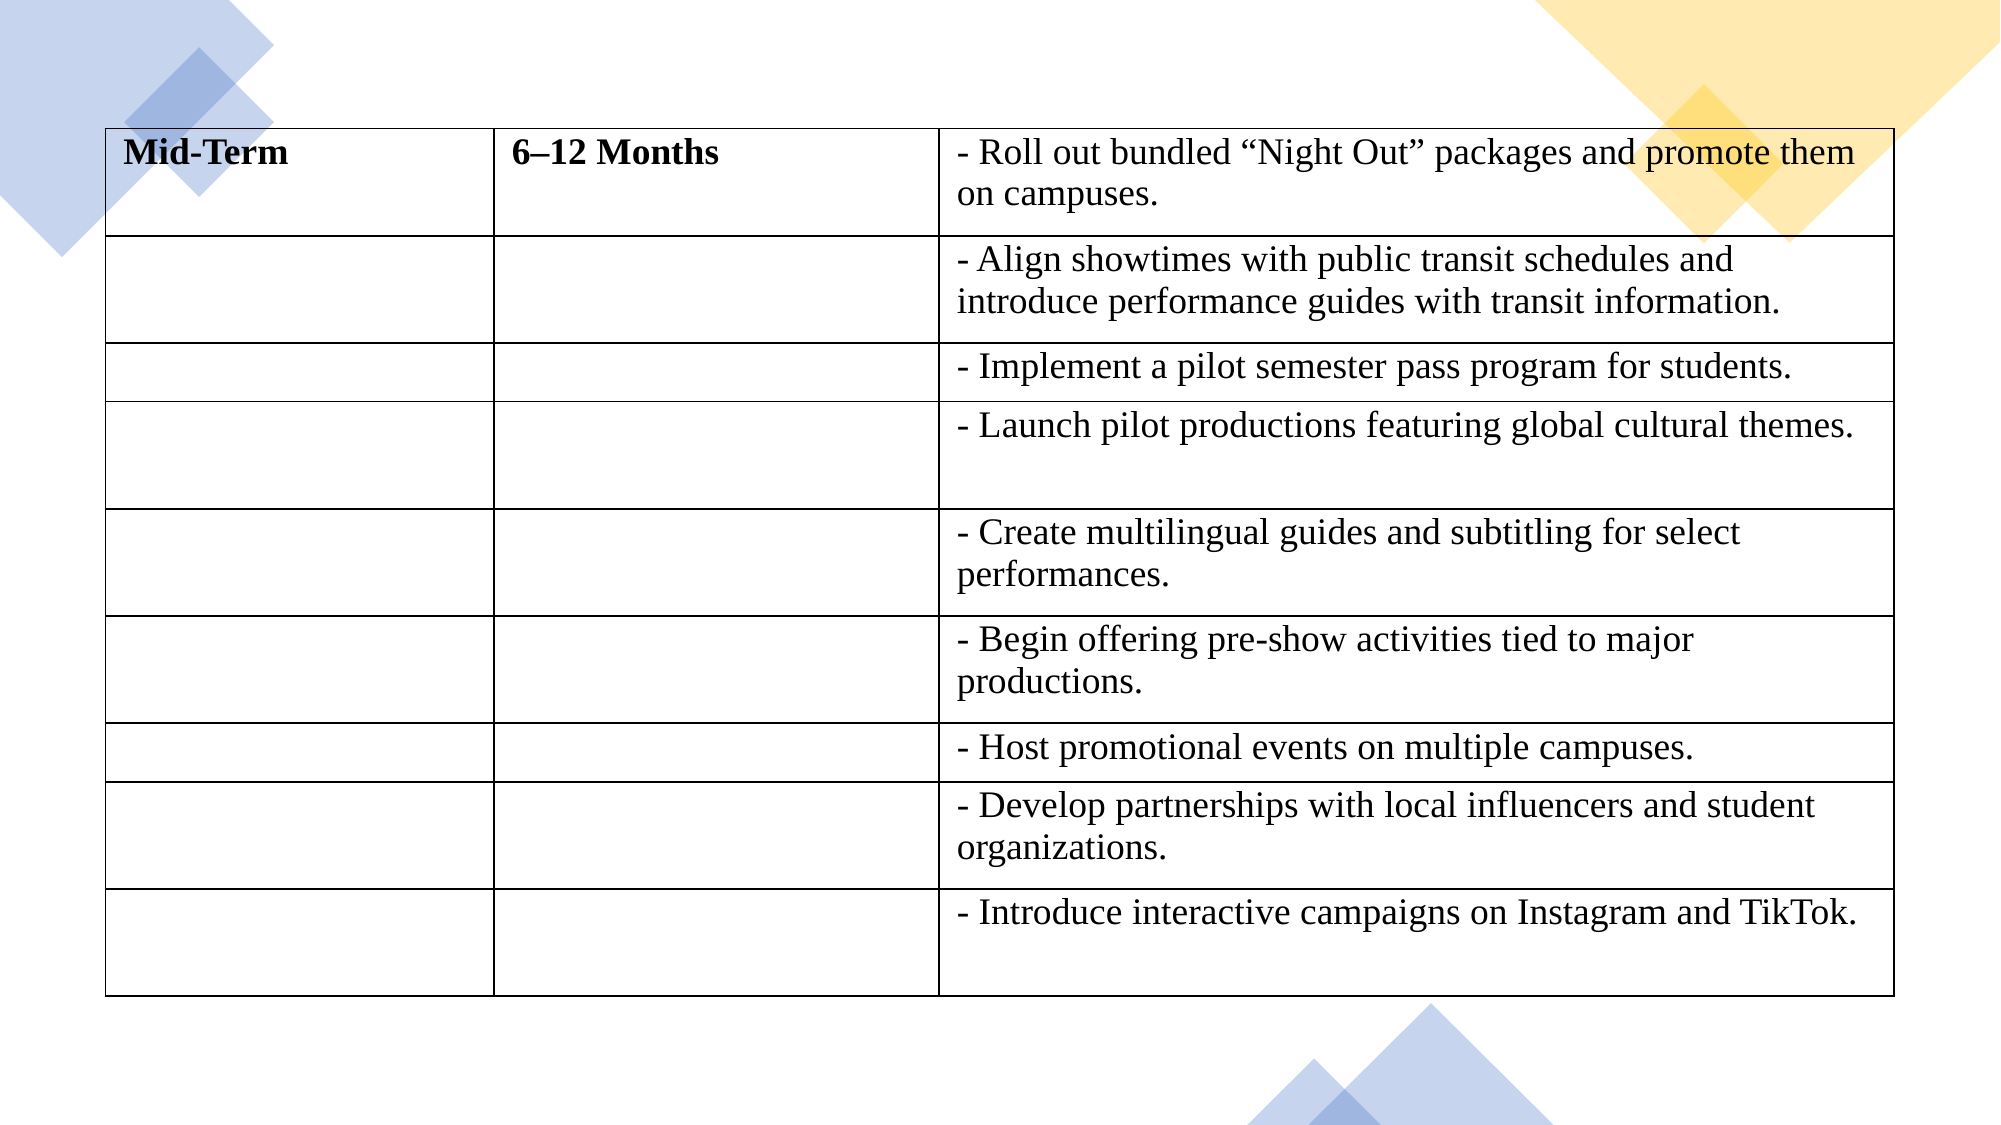

| Mid-Term | 6–12 Months | - Roll out bundled “Night Out” packages and promote them on campuses. |
| --- | --- | --- |
|  |  | - Align showtimes with public transit schedules and introduce performance guides with transit information. |
|  |  | - Implement a pilot semester pass program for students. |
|  |  | - Launch pilot productions featuring global cultural themes. |
|  |  | - Create multilingual guides and subtitling for select performances. |
|  |  | - Begin offering pre-show activities tied to major productions. |
|  |  | - Host promotional events on multiple campuses. |
|  |  | - Develop partnerships with local influencers and student organizations. |
|  |  | - Introduce interactive campaigns on Instagram and TikTok. |